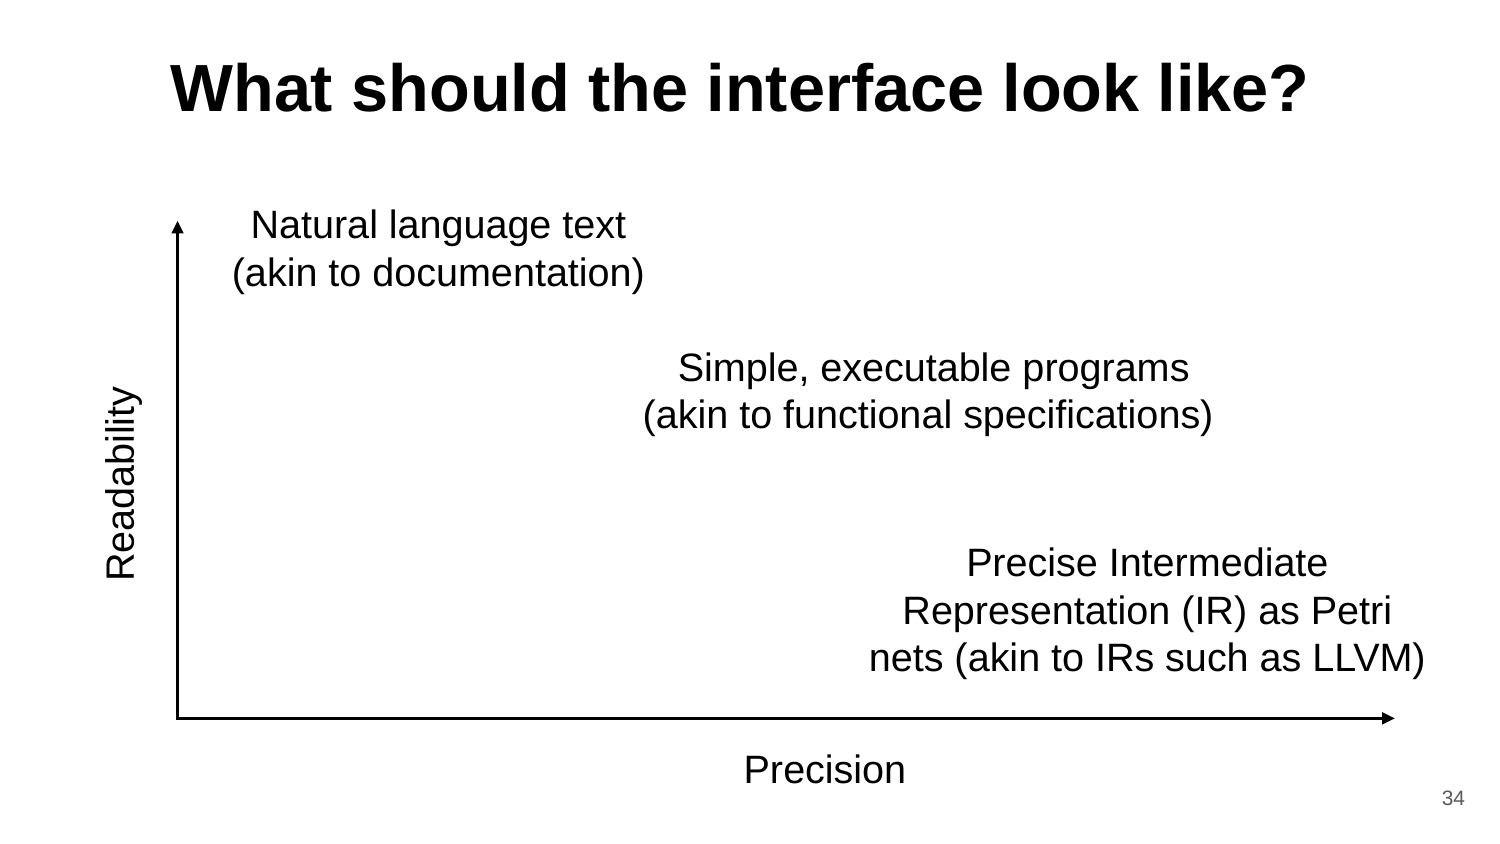

# What should the interface look like?
Natural language text (akin to documentation)
Precision
Readability
Simple, executable programs (akin to functional specifications)
Precise Intermediate Representation (IR) as Petri nets (akin to IRs such as LLVM)
34